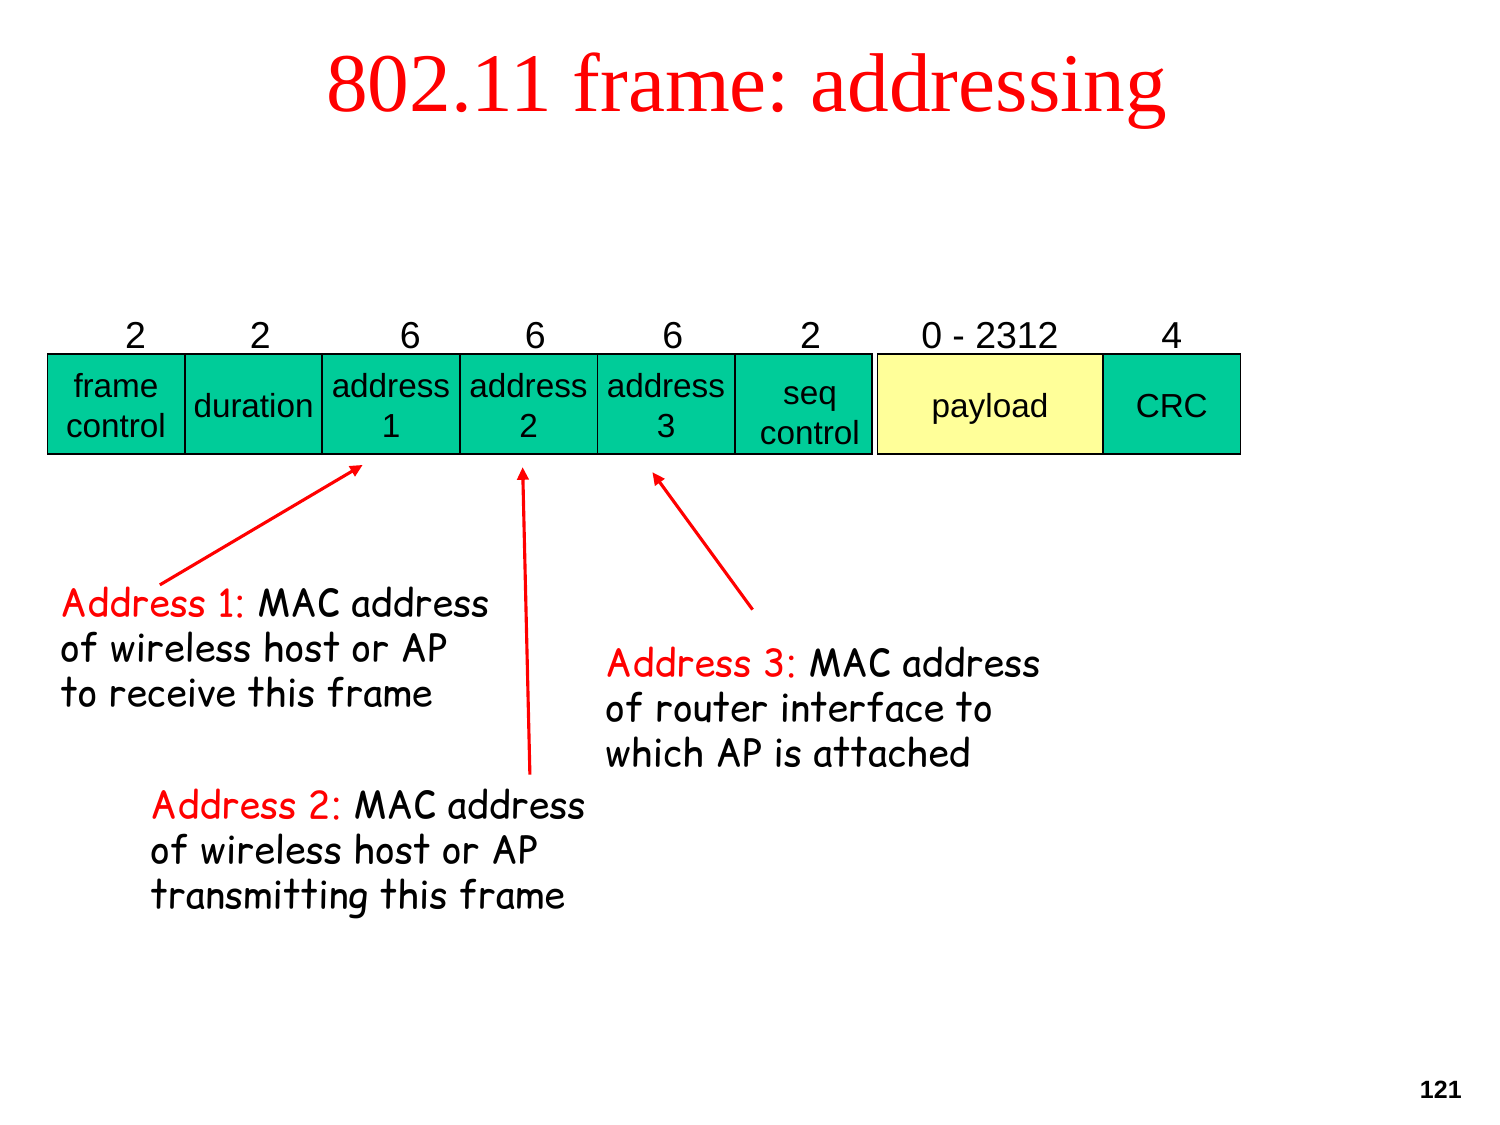

# 802.11 frame: addressing
2
2
6
6
6
2
0 - 2312
4
frame
control
duration
address
1
address
2
address
3

payload
CRC
seq
control

Address 1: MAC address
of wireless host or AP
to receive this frame
Address 3: MAC address
of router interface to which AP is attached
Address 2: MAC address
of wireless host or AP
transmitting this frame